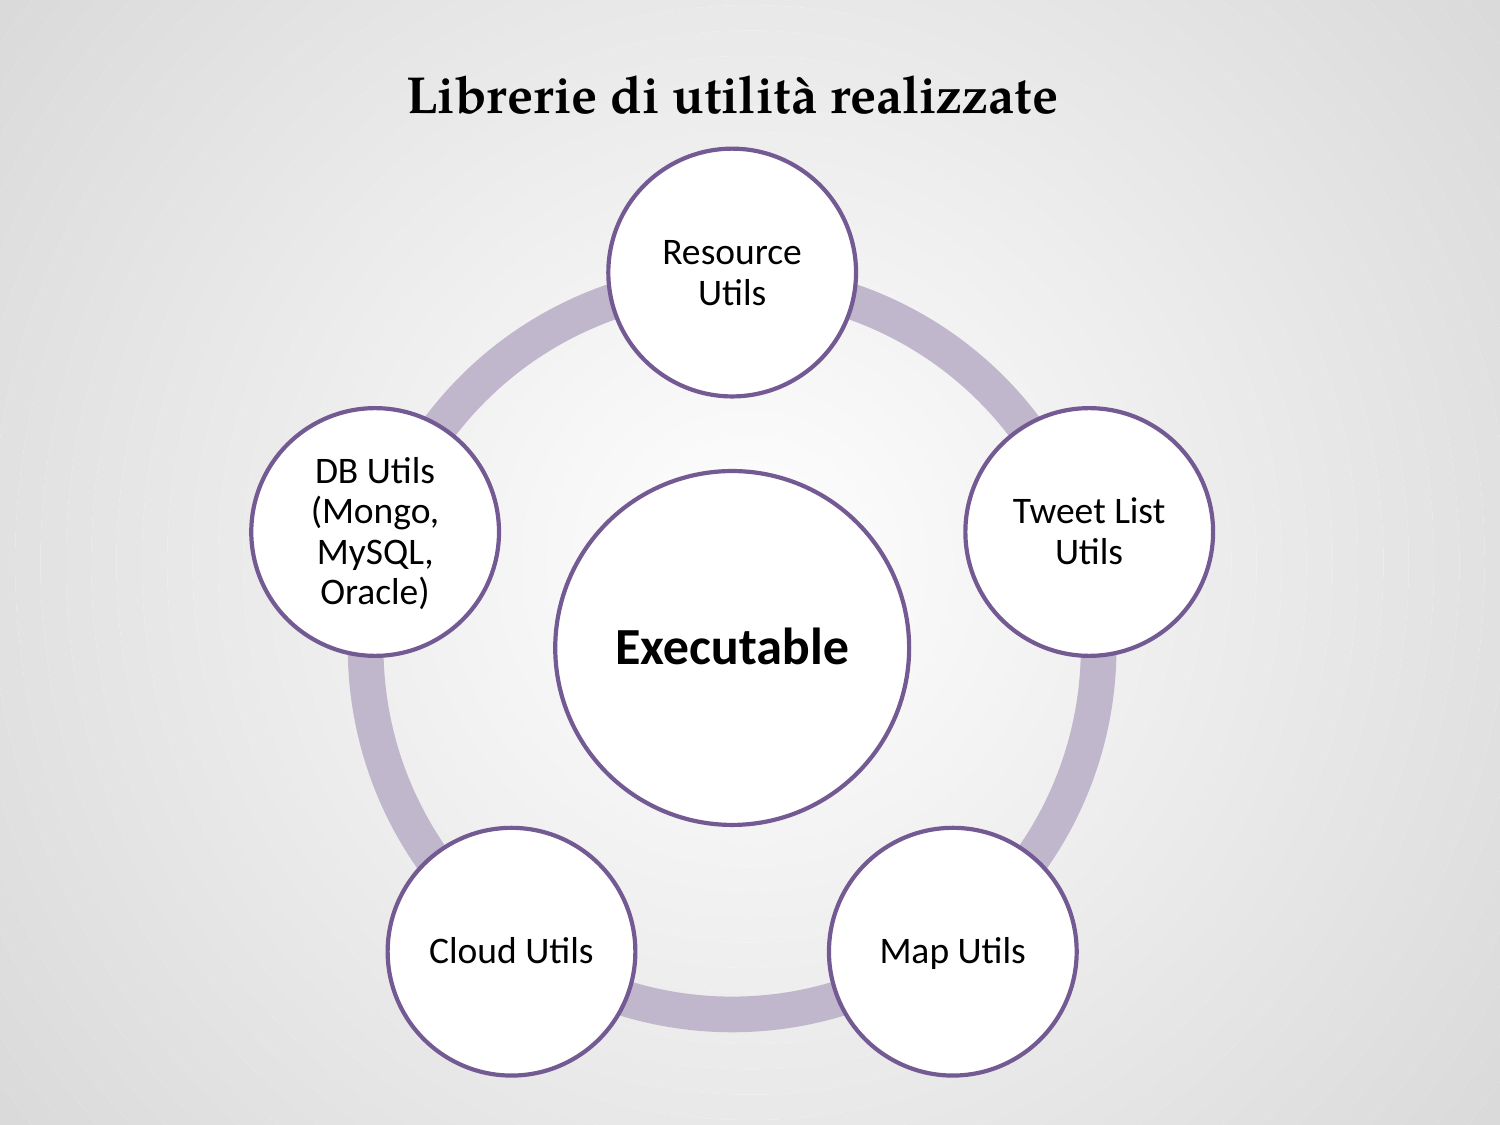

Librerie di utilità realizzate
Executable
Resource Utils
Tweet List Utils
Map Utils
Cloud Utils
DB Utils (Mongo, MySQL, Oracle)